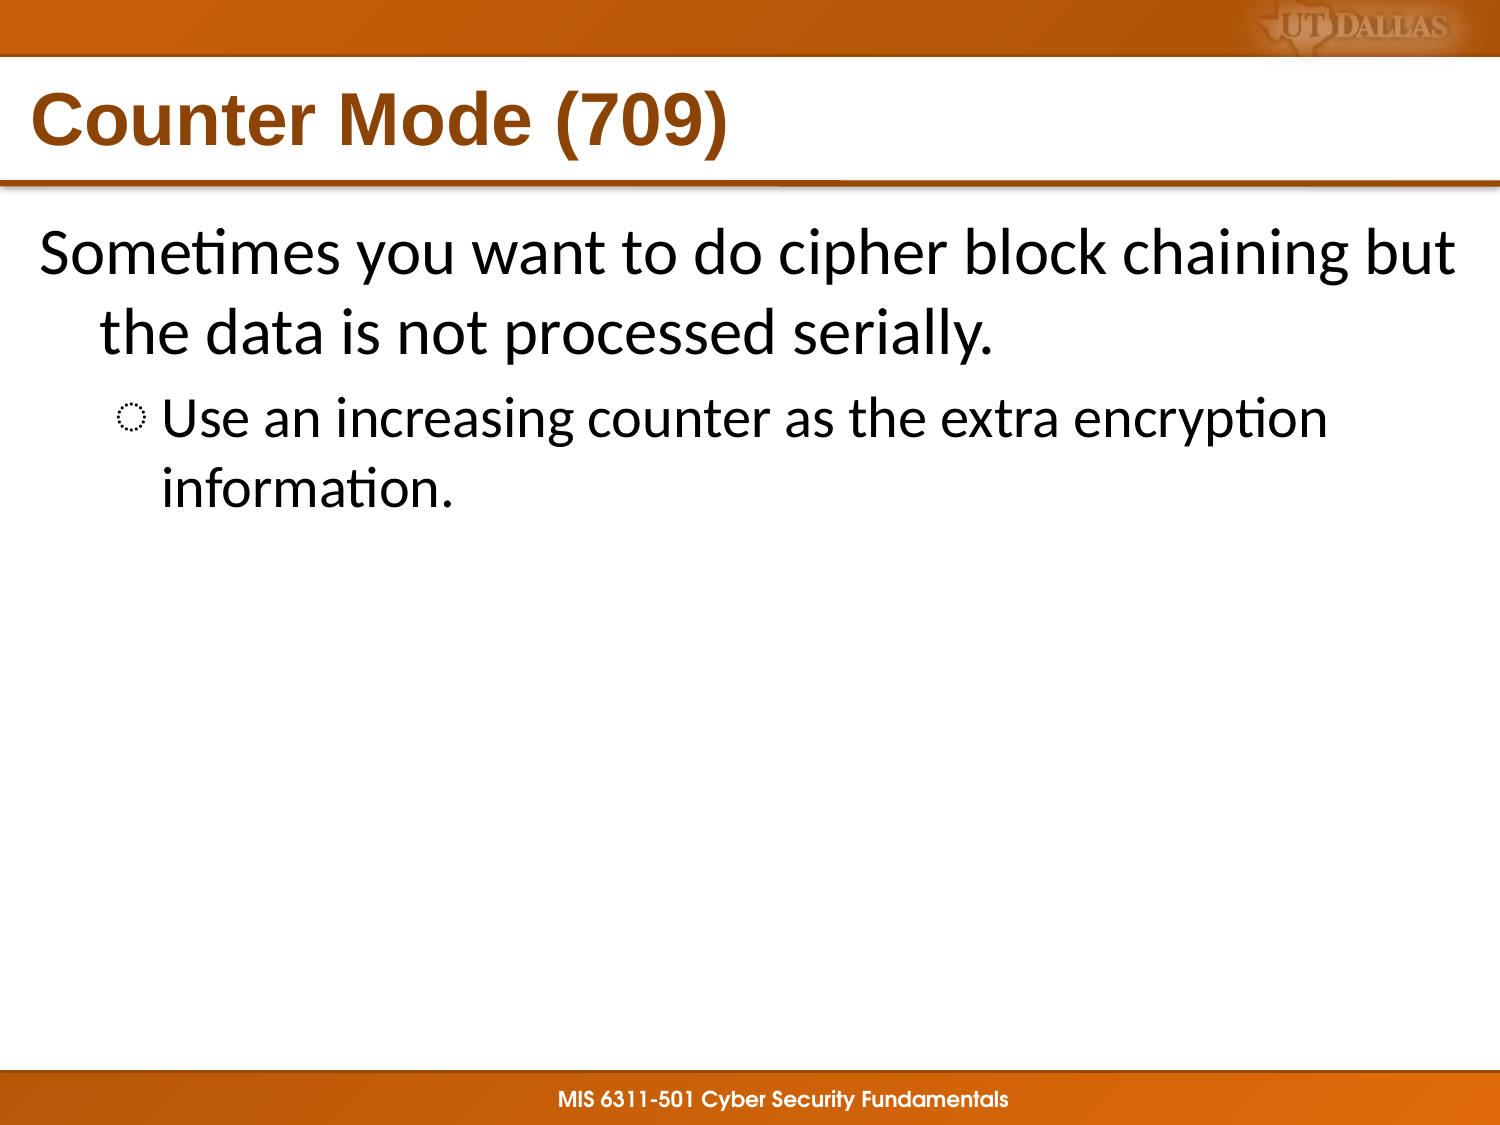

# Counter Mode (709)
Sometimes you want to do cipher block chaining but the data is not processed serially.
Use an increasing counter as the extra encryption information.